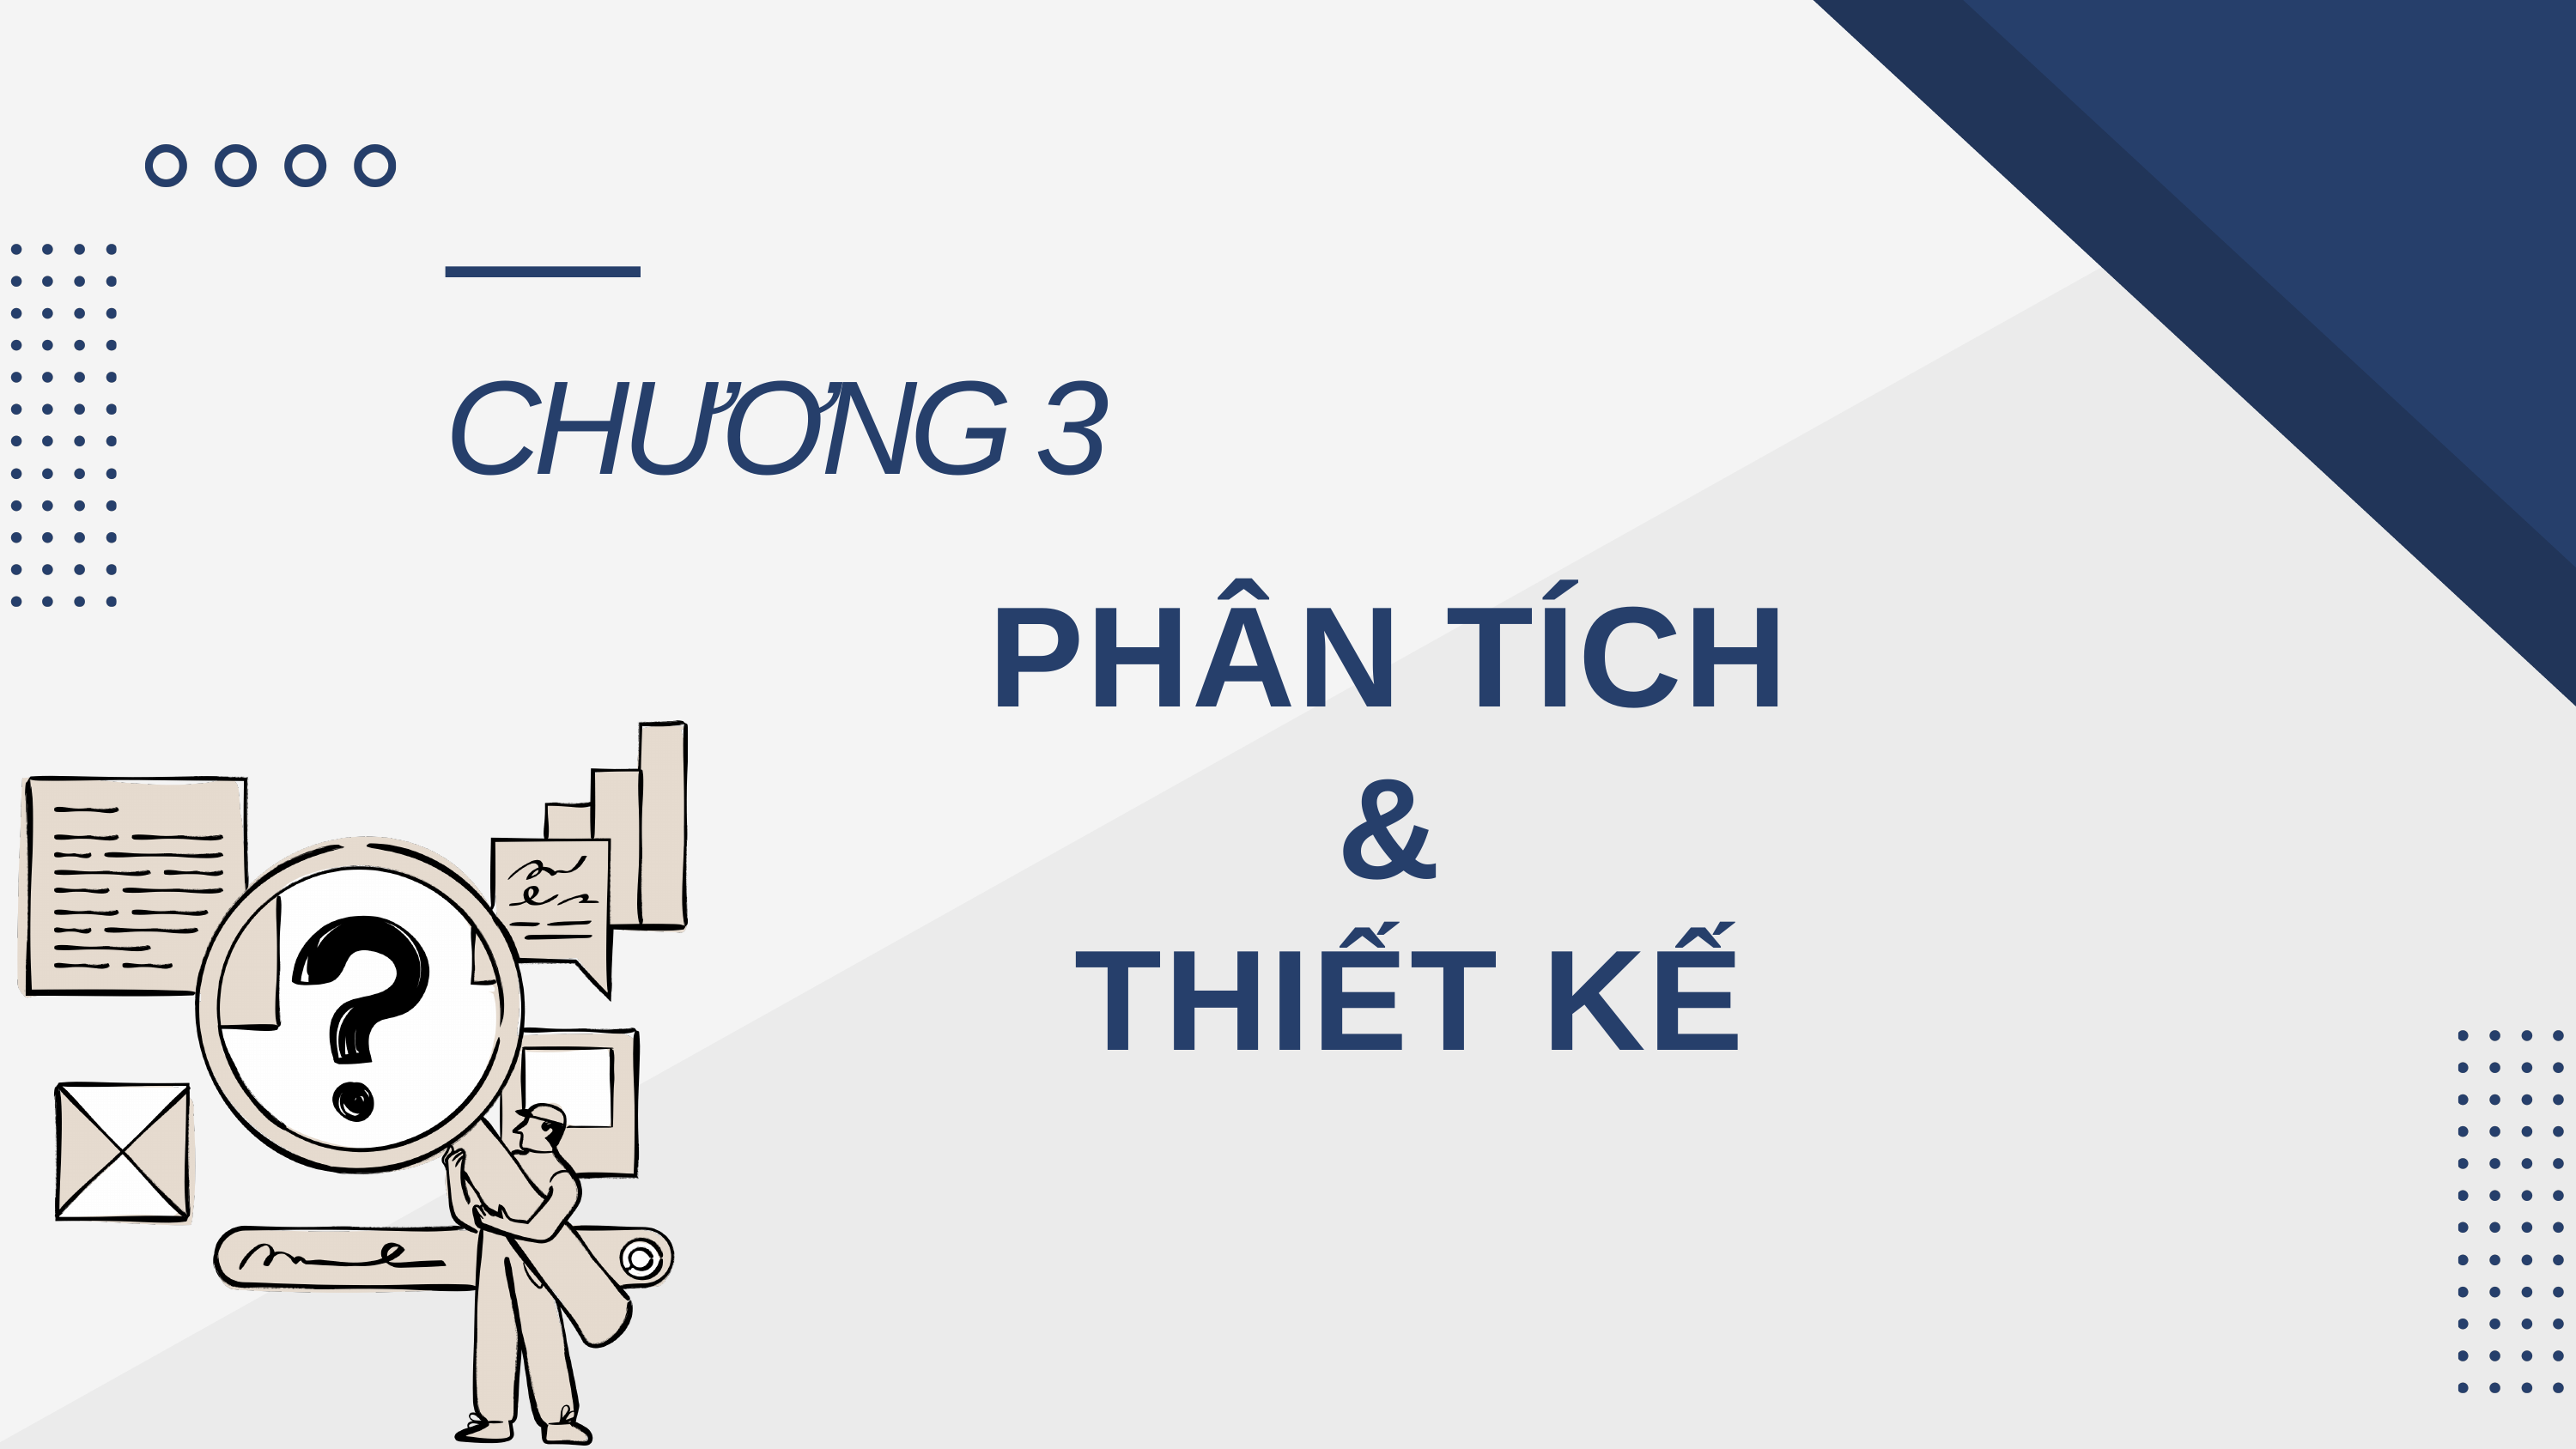

CHƯƠNG 3
PHÂN TÍCH
&
THIẾT KẾ